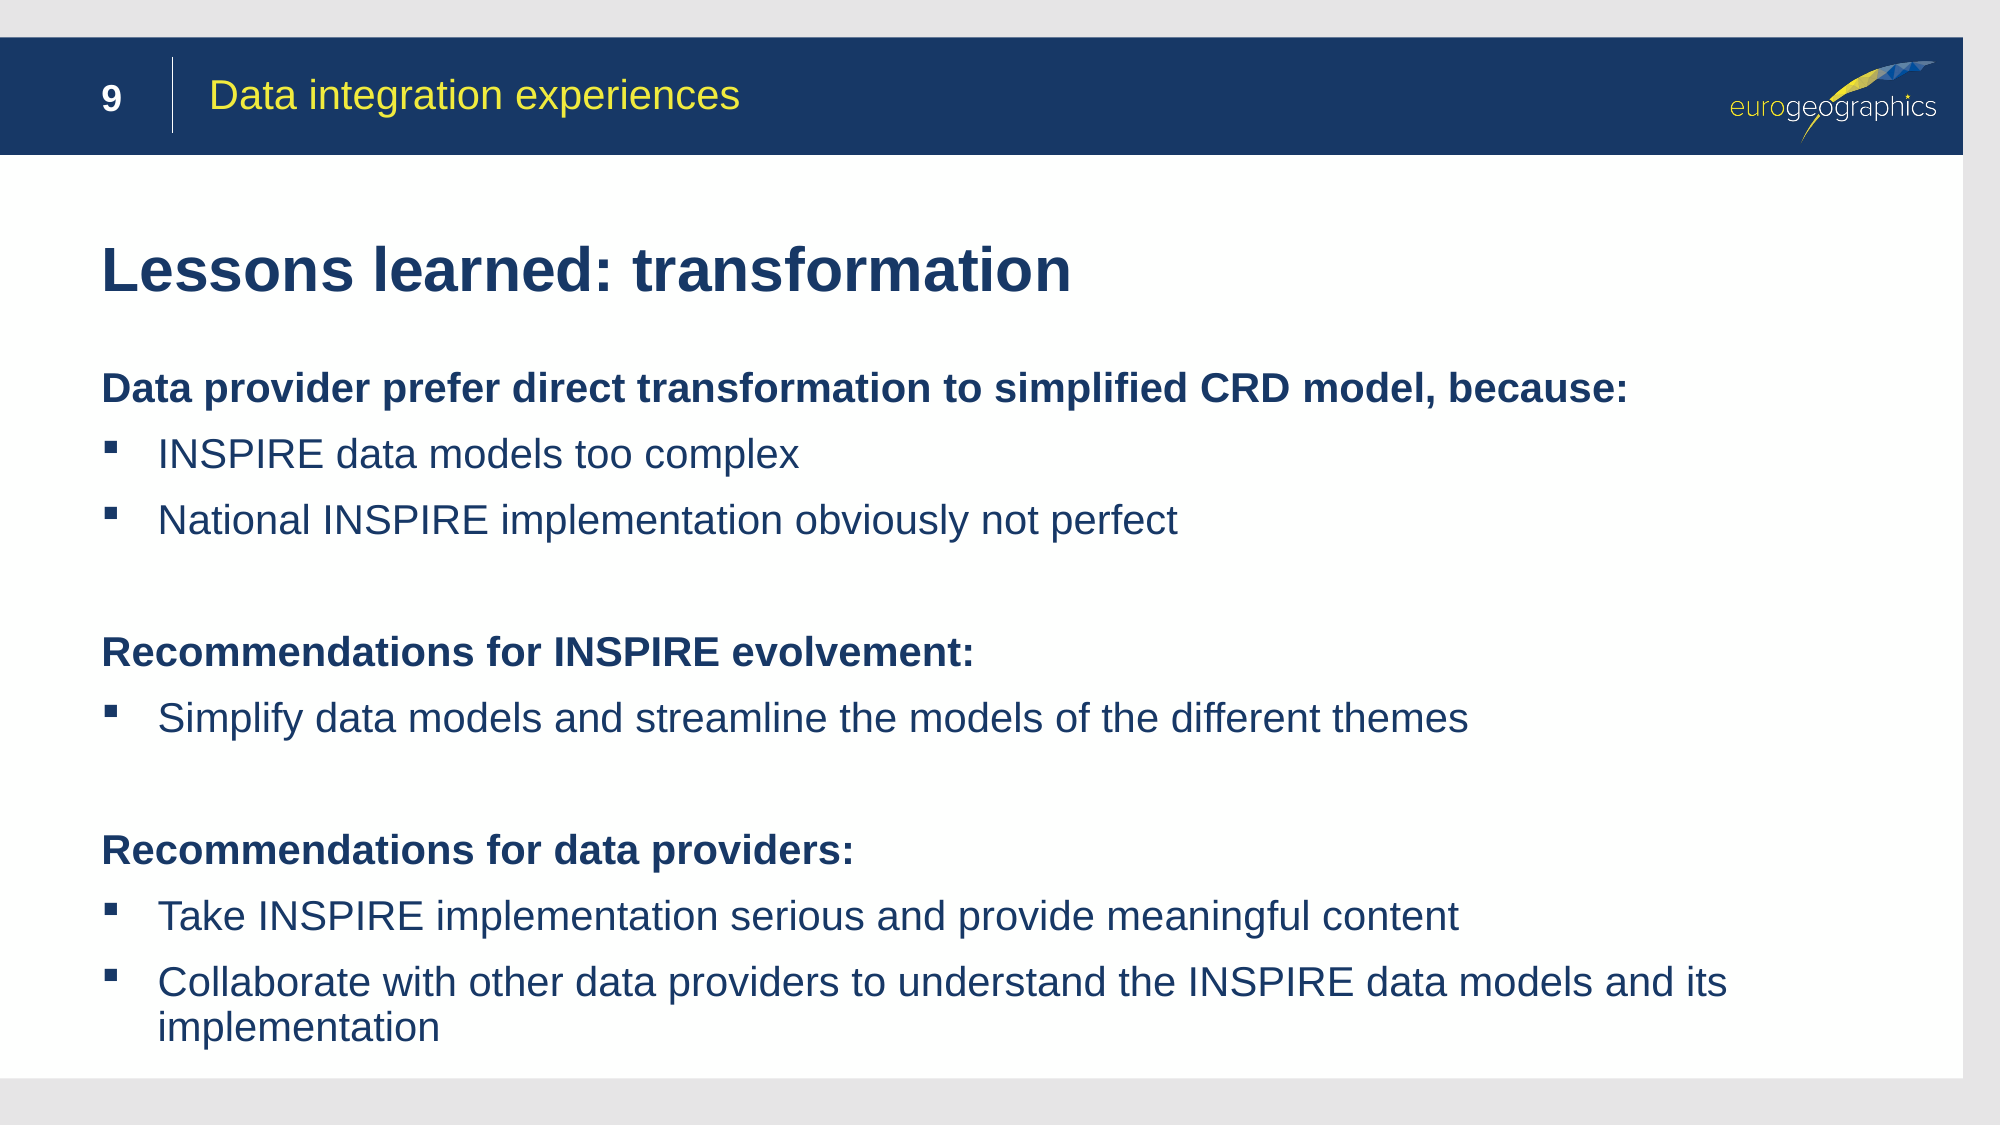

Data integration experiences

9
# Lessons learned: transformation
Data provider prefer direct transformation to simplified CRD model, because:
INSPIRE data models too complex
National INSPIRE implementation obviously not perfect

Recommendations for INSPIRE evolvement:
Simplify data models and streamline the models of the different themes

Recommendations for data providers:
Take INSPIRE implementation serious and provide meaningful content
Collaborate with other data providers to understand the INSPIRE data models and its implementation